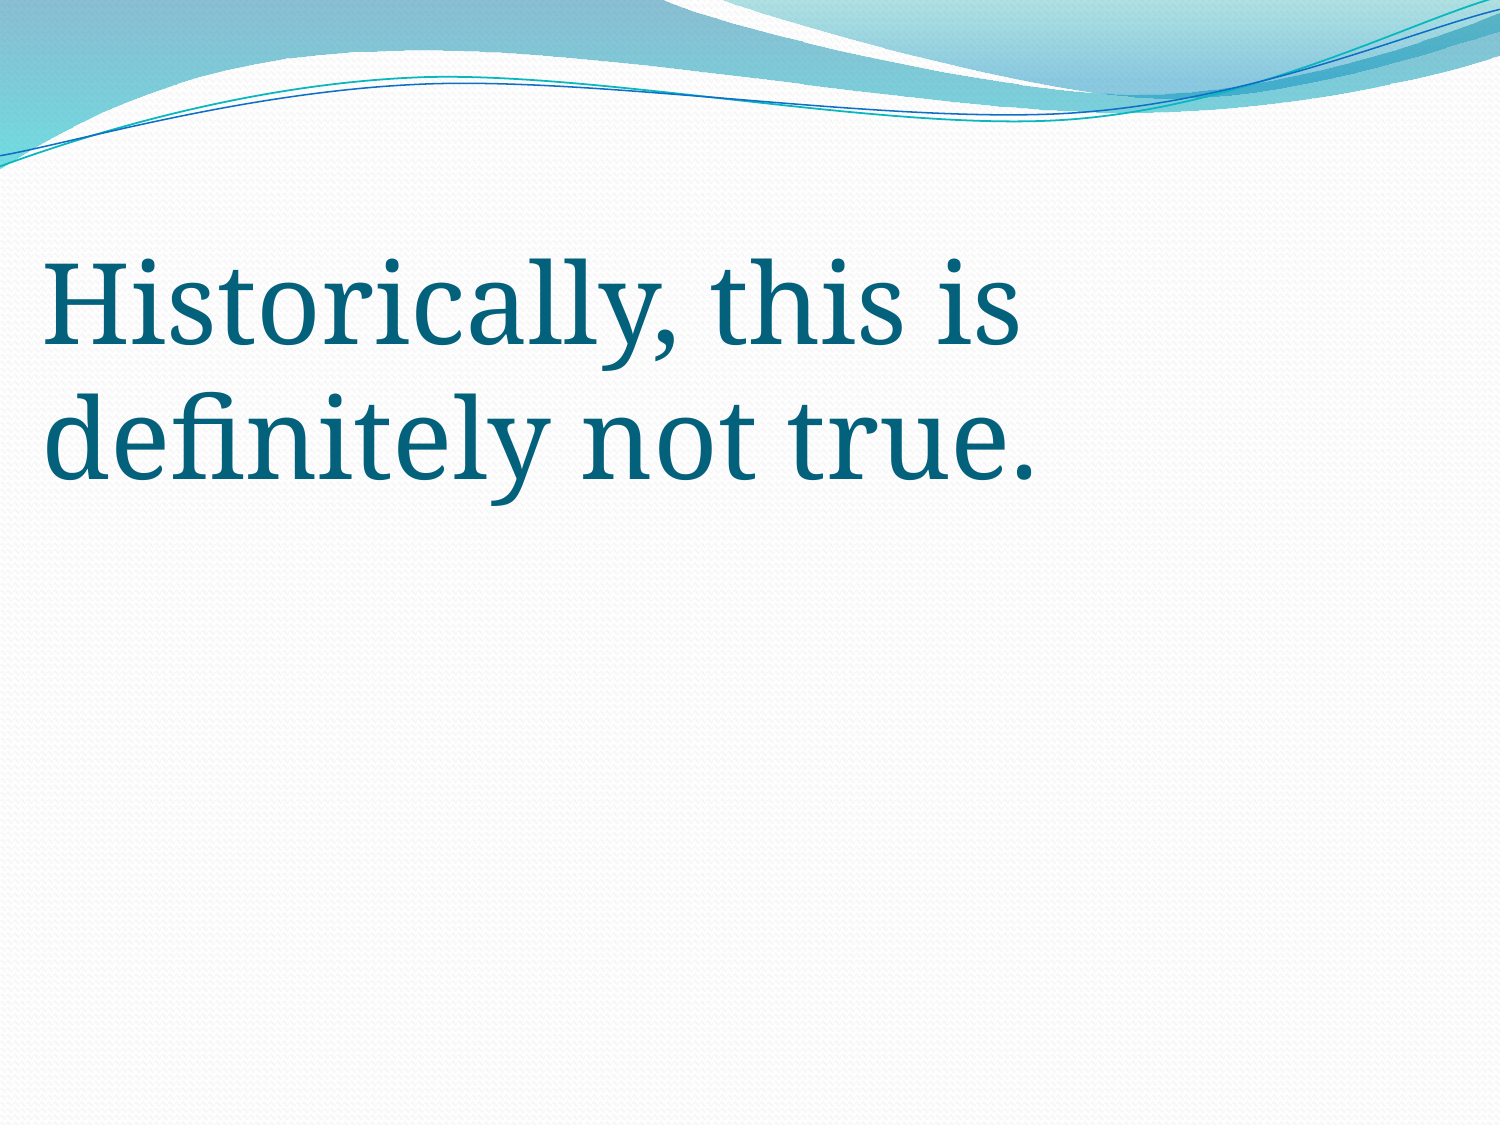

# Historically, this is definitely not true.